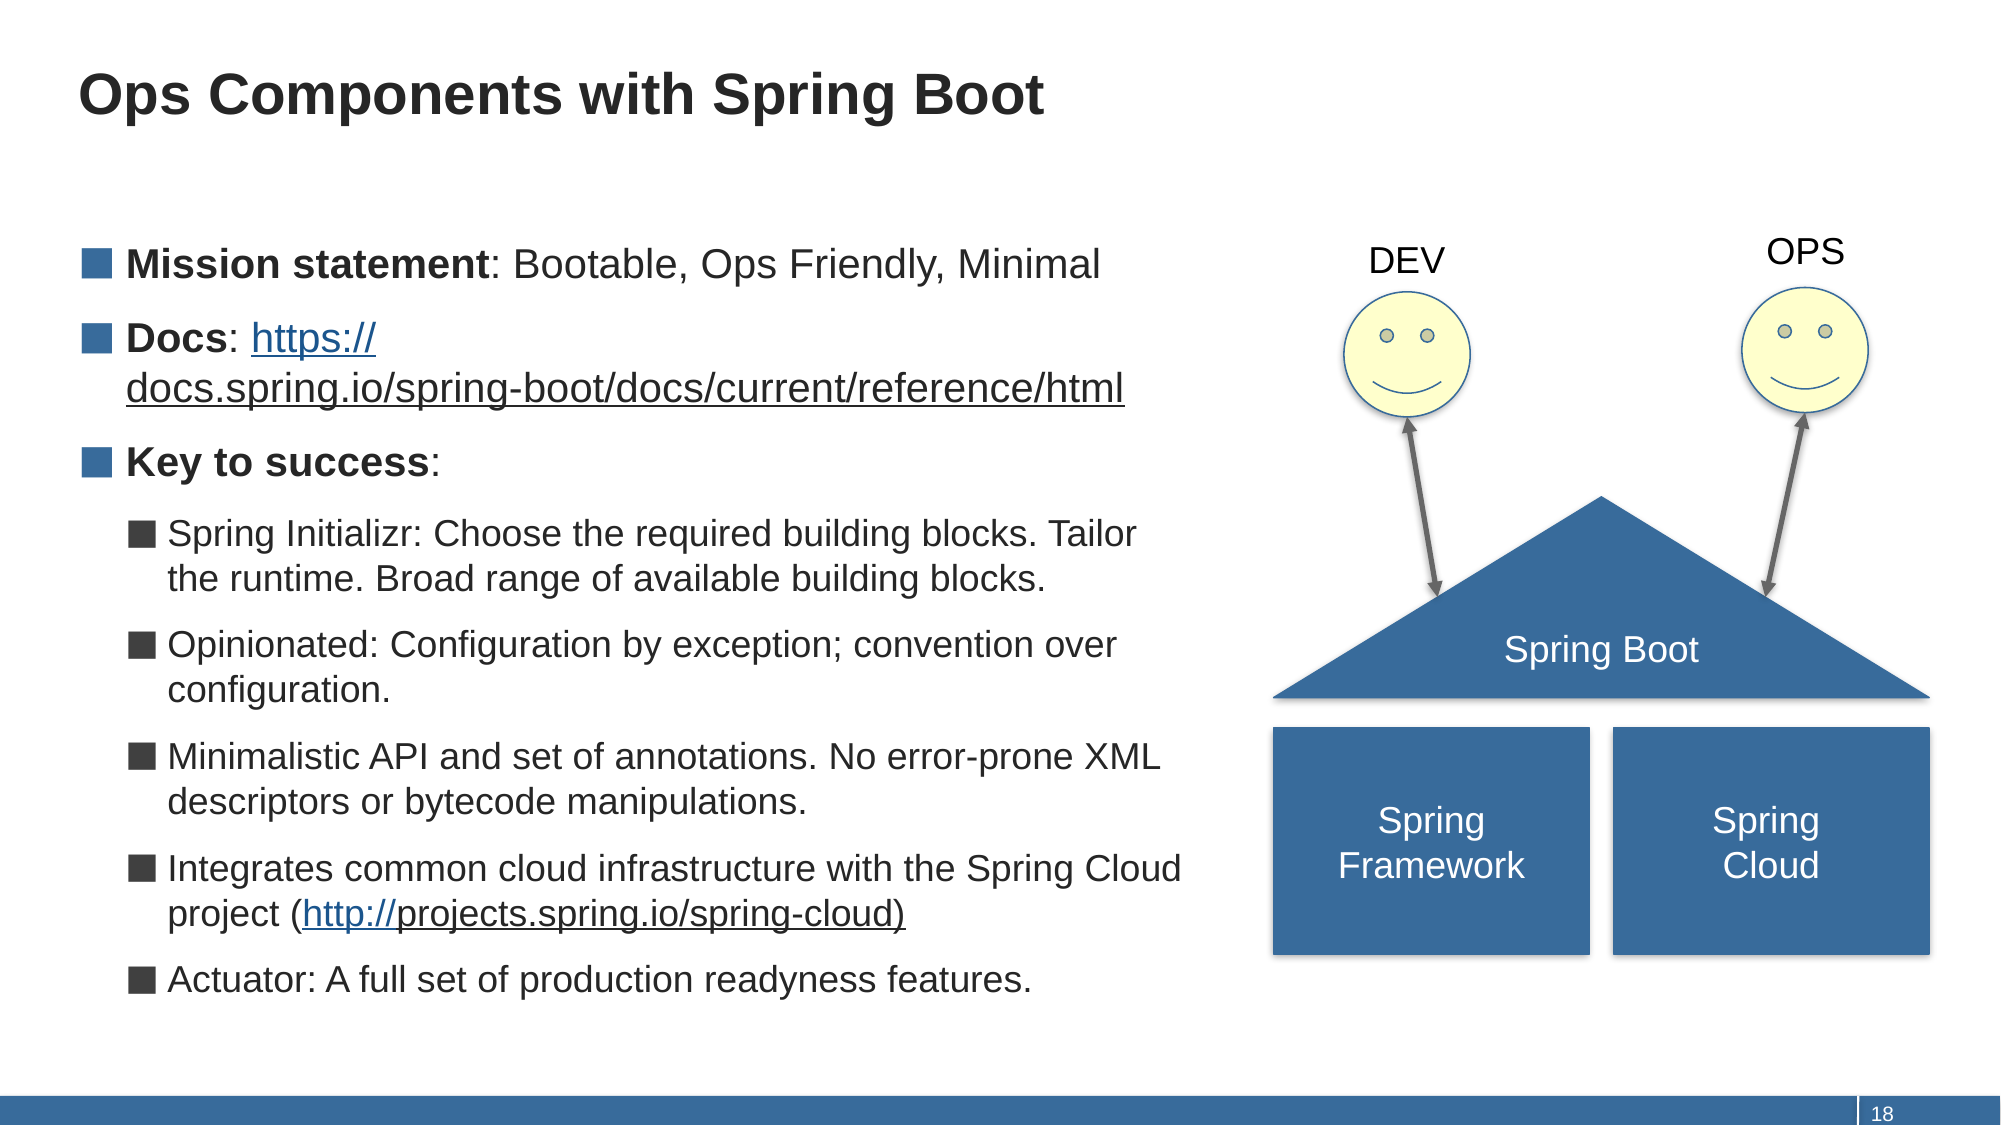

# Ops Components with Spring Boot
OPS
DEV
Mission statement: Bootable, Ops Friendly, Minimal
Docs: https://docs.spring.io/spring-boot/docs/current/reference/html
Key to success:
Spring Initializr: Choose the required building blocks. Tailor the runtime. Broad range of available building blocks.
Opinionated: Configuration by exception; convention over configuration.
Minimalistic API and set of annotations. No error-prone XML descriptors or bytecode manipulations.
Integrates common cloud infrastructure with the Spring Cloud project (http://projects.spring.io/spring-cloud)
Actuator: A full set of production readyness features.

Spring Boot
Spring
Cloud
Spring
Framework
18